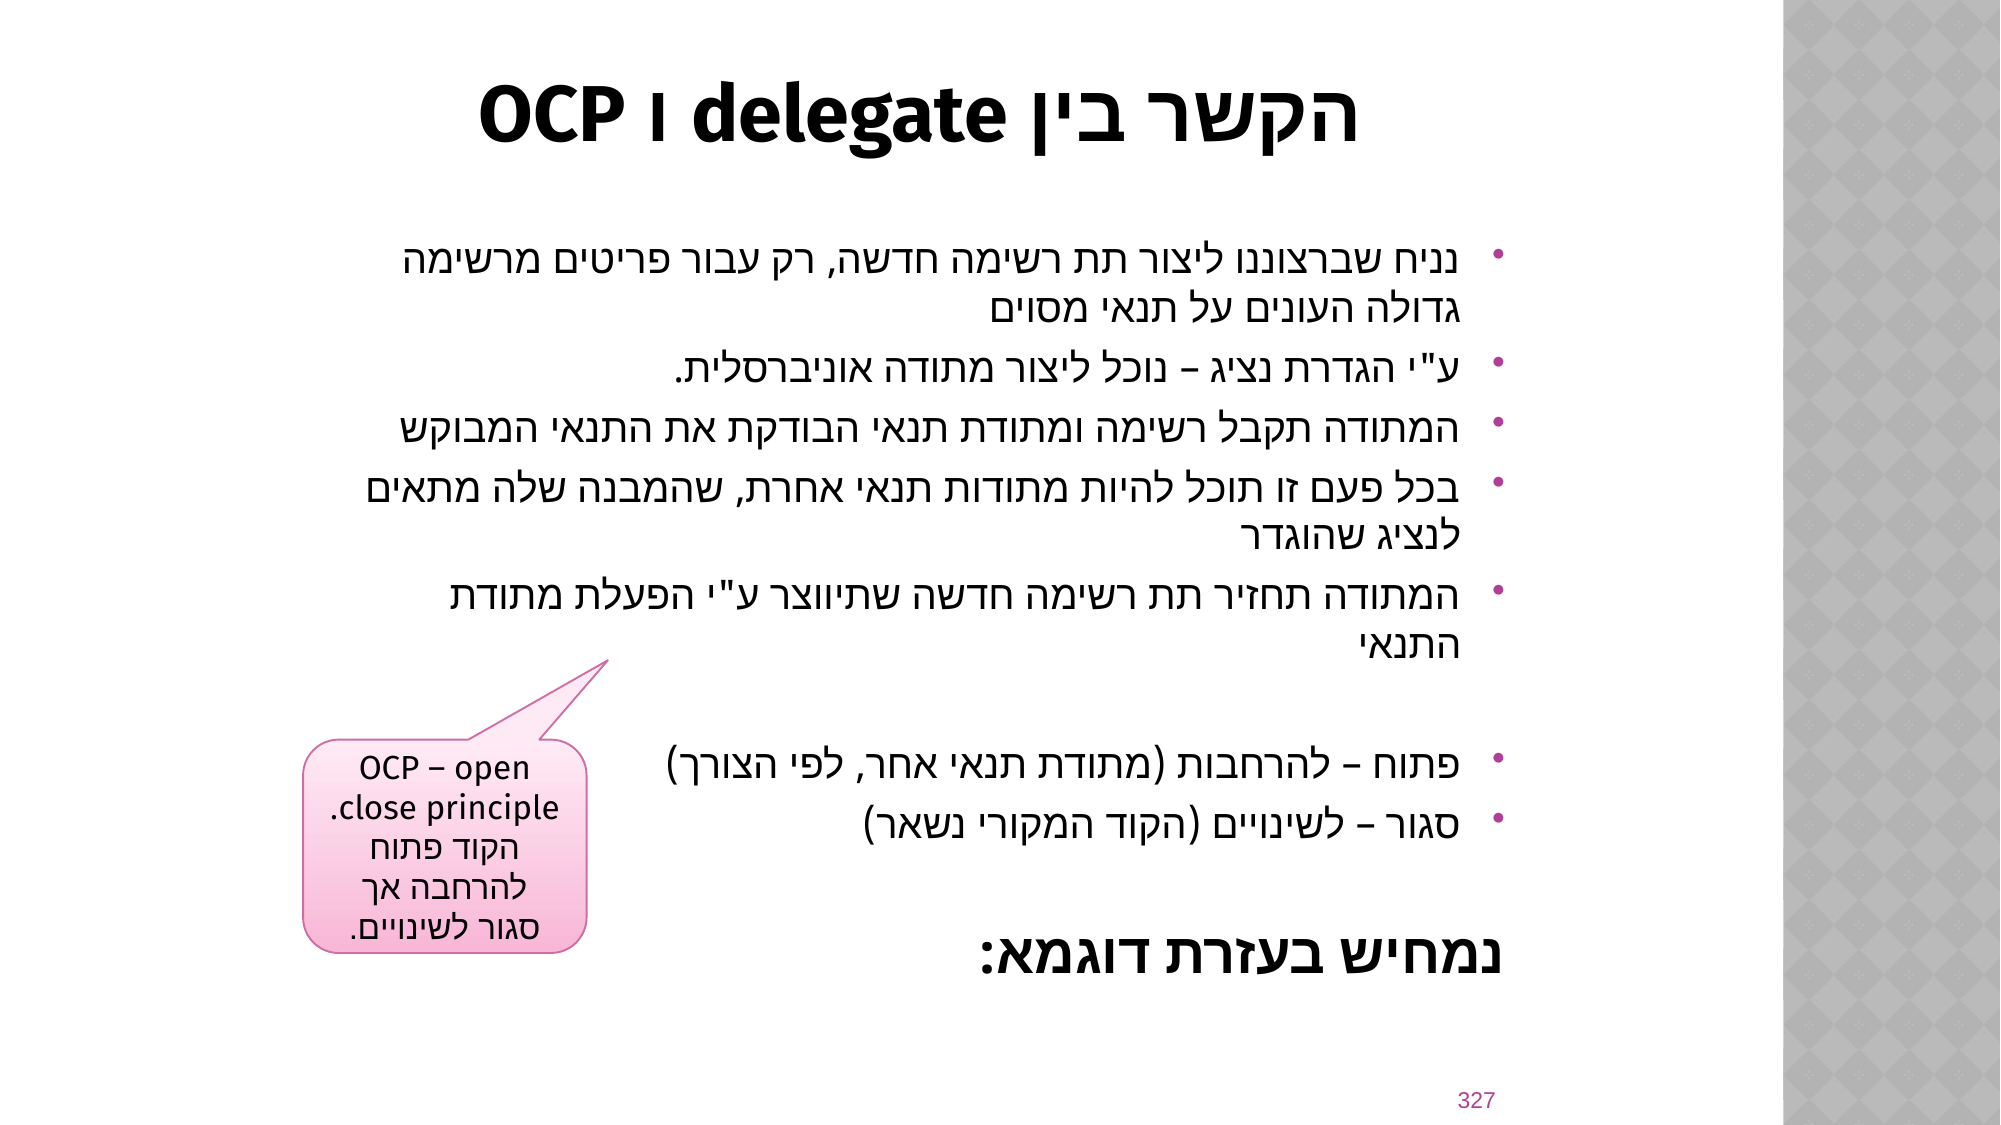

# הקשר בין delegate ו OCP
נניח שברצוננו ליצור תת רשימה חדשה, רק עבור פריטים מרשימה גדולה העונים על תנאי מסוים
ע"י הגדרת נציג – נוכל ליצור מתודה אוניברסלית.
המתודה תקבל רשימה ומתודת תנאי הבודקת את התנאי המבוקש
בכל פעם זו תוכל להיות מתודות תנאי אחרת, שהמבנה שלה מתאים לנציג שהוגדר
המתודה תחזיר תת רשימה חדשה שתיווצר ע"י הפעלת מתודת התנאי

פתוח – להרחבות (מתודת תנאי אחר, לפי הצורך)
סגור – לשינויים (הקוד המקורי נשאר)

נמחיש בעזרת דוגמא:
OCP – open close principle.
הקוד פתוח להרחבה אך סגור לשינויים.
327